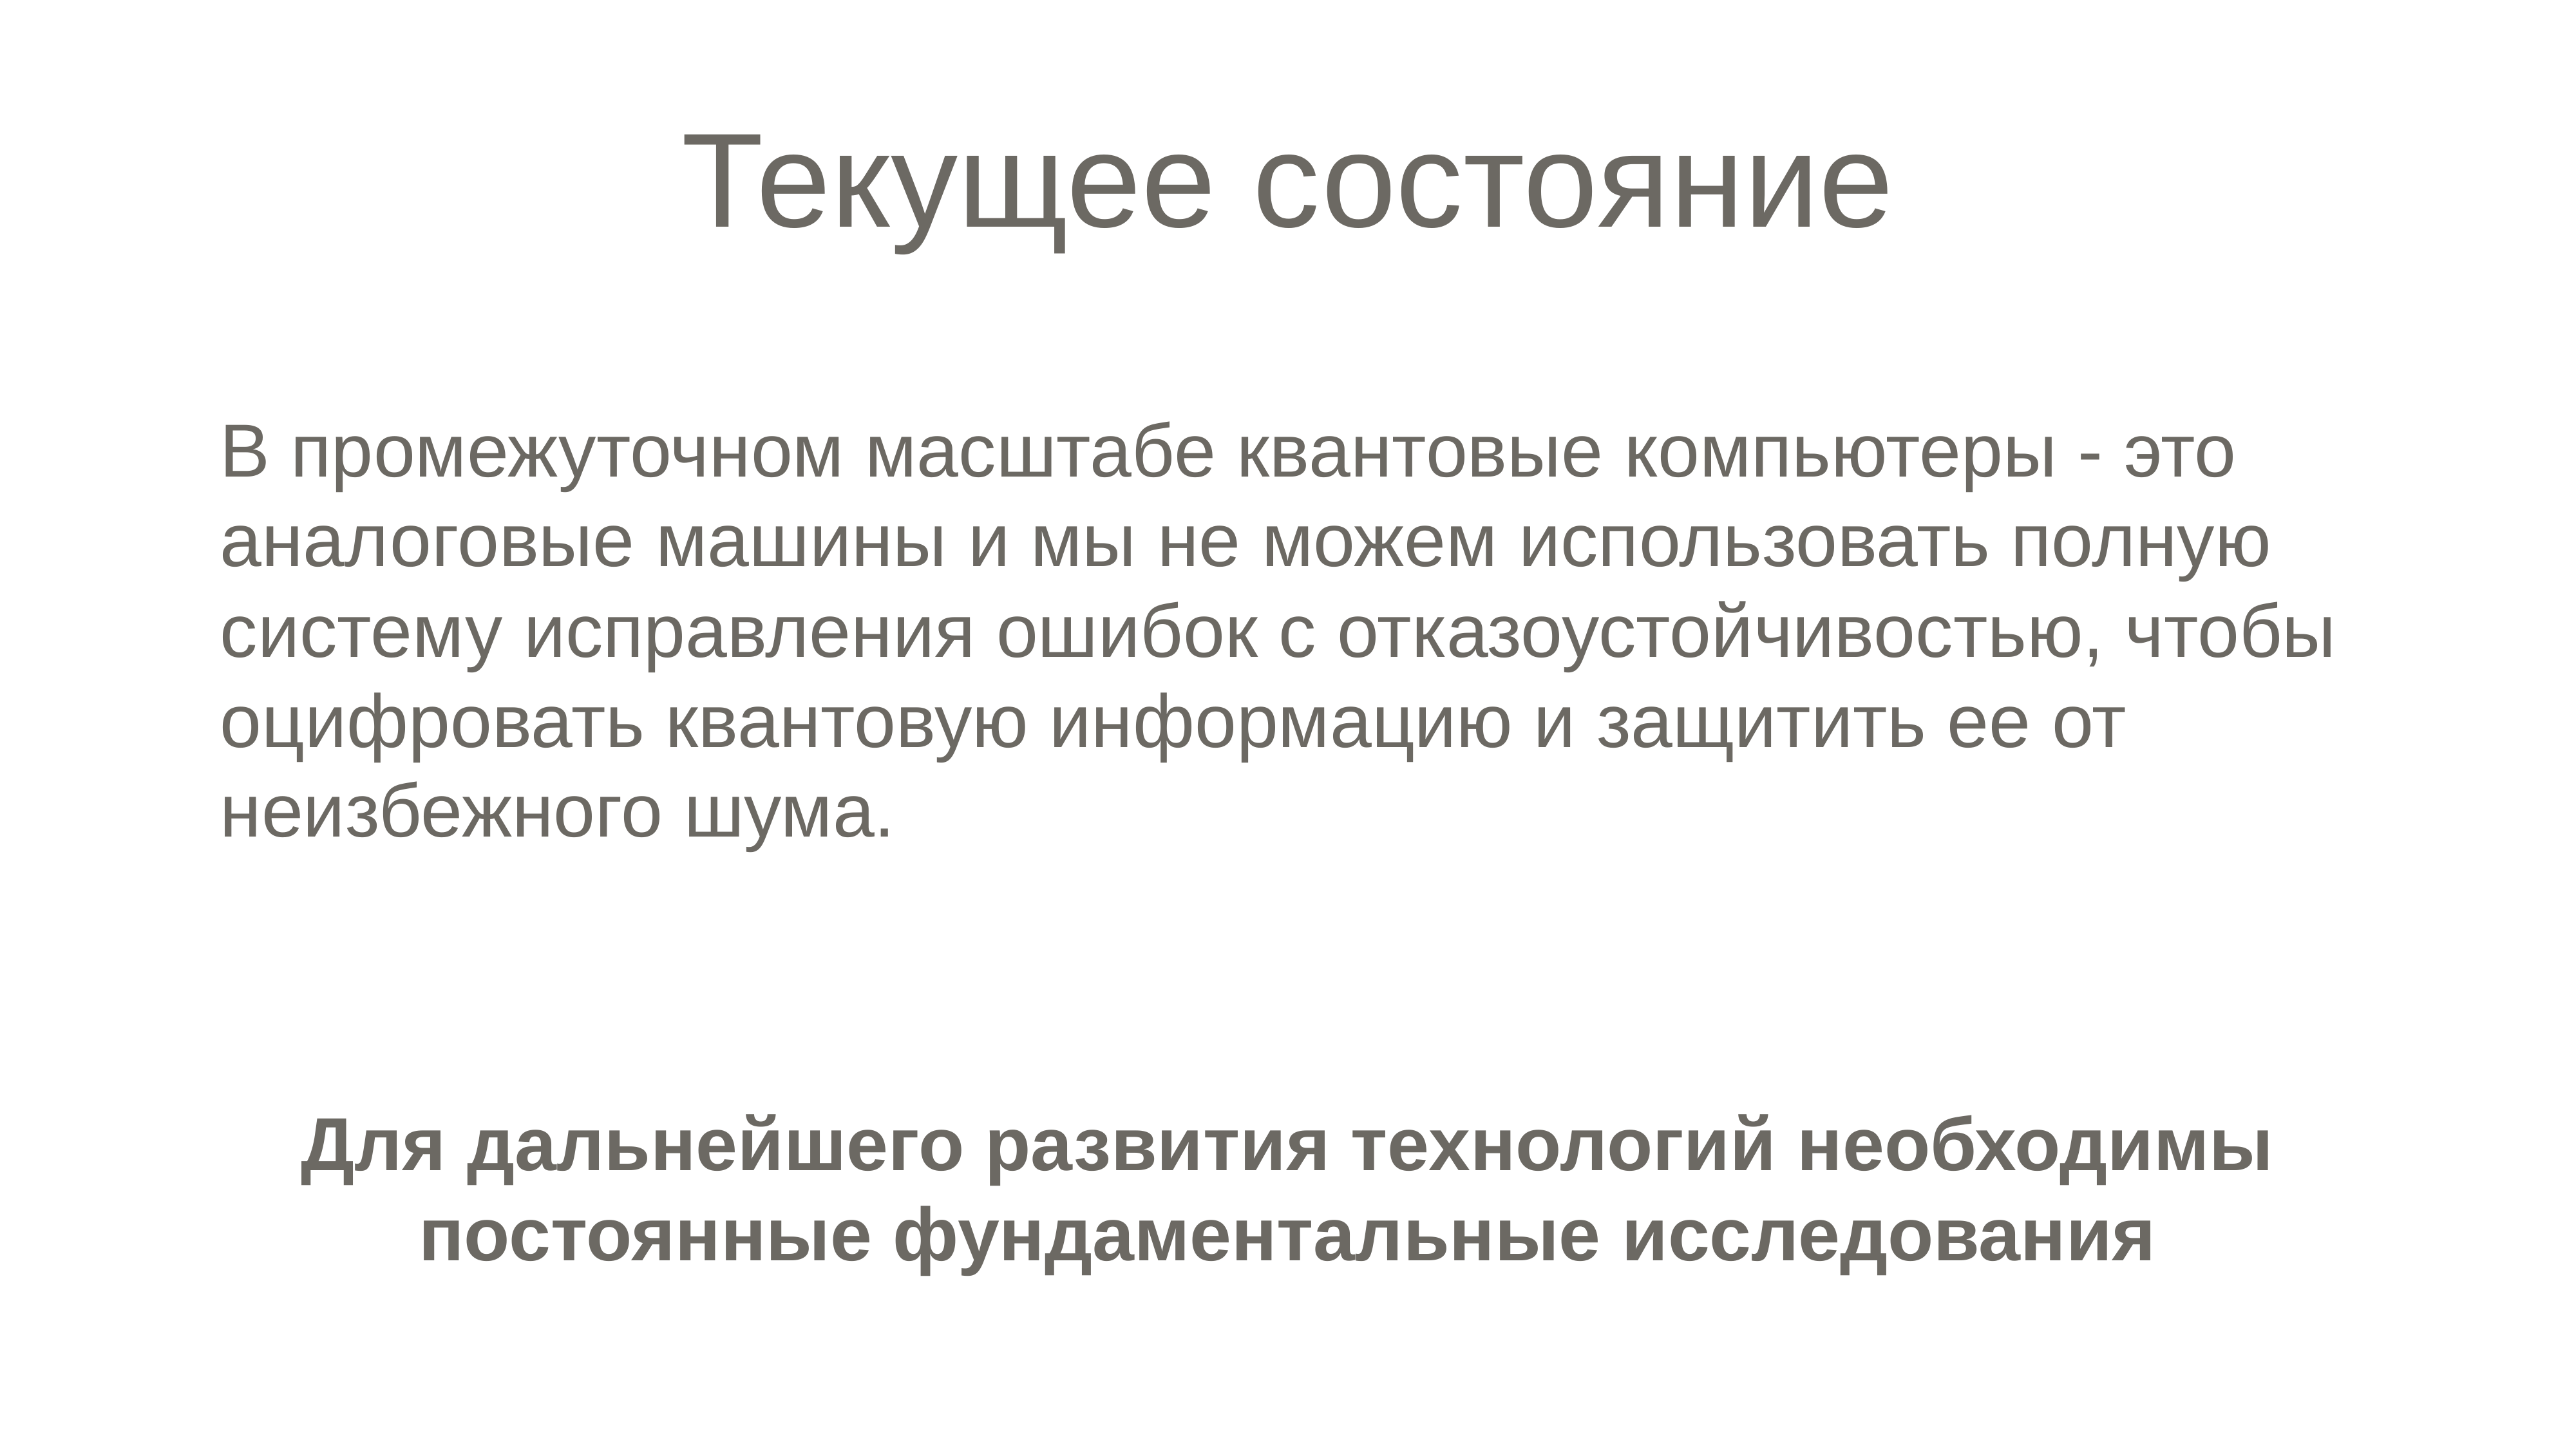

# Текущее состояние
В промежуточном масштабе квантовые компьютеры - это аналоговые машины и мы не можем использовать полную систему исправления ошибок с отказоустойчивостью, чтобы оцифровать квантовую информацию и защитить ее от неизбежного шума.

Для дальнейшего развития технологий необходимы постоянные фундаментальные исследования